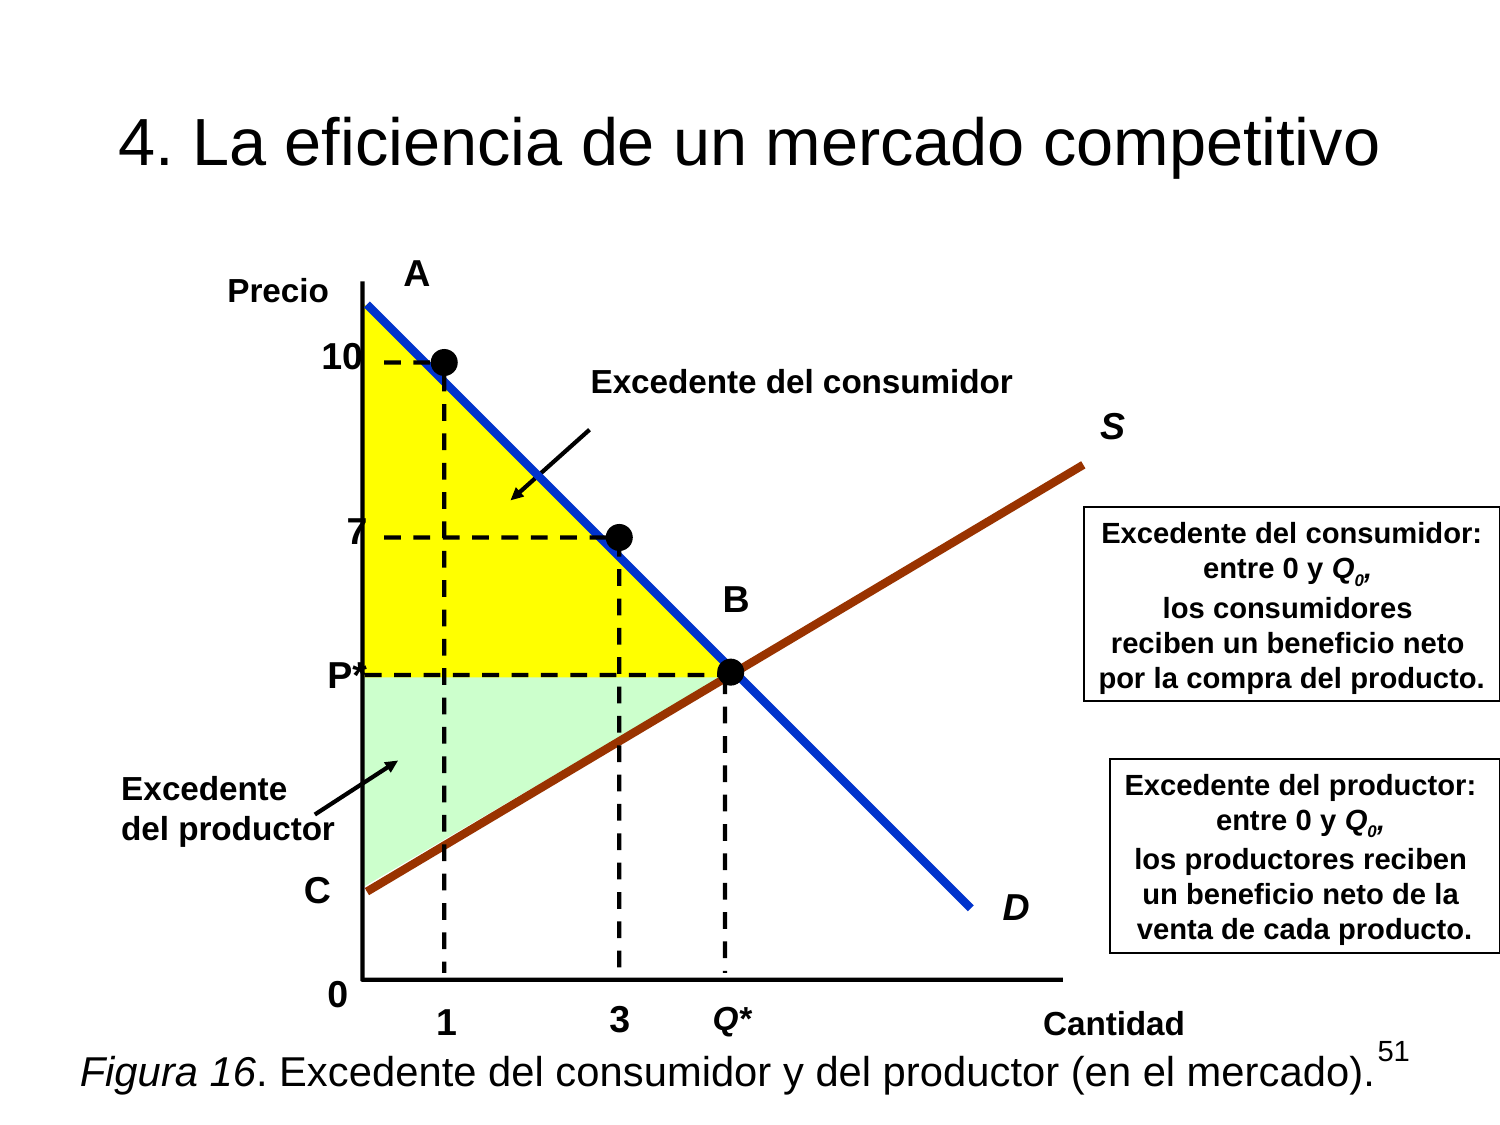

4. La eficiencia de un mercado competitivo
A
Precio

Excedente del consumidor

D
10

7
Excedente del consumidor:
entre 0 y Q0,
los consumidores
reciben un beneficio neto
por la compra del producto.

S

B

P*

Q*

Excedente del productor:
entre 0 y Q0,
los productores reciben
un beneficio neto de la
venta de cada producto.
Excedente
del productor

C
# Figura 16. Excedente del consumidor y del productor (en el mercado).
0

3
1
Cantidad
51